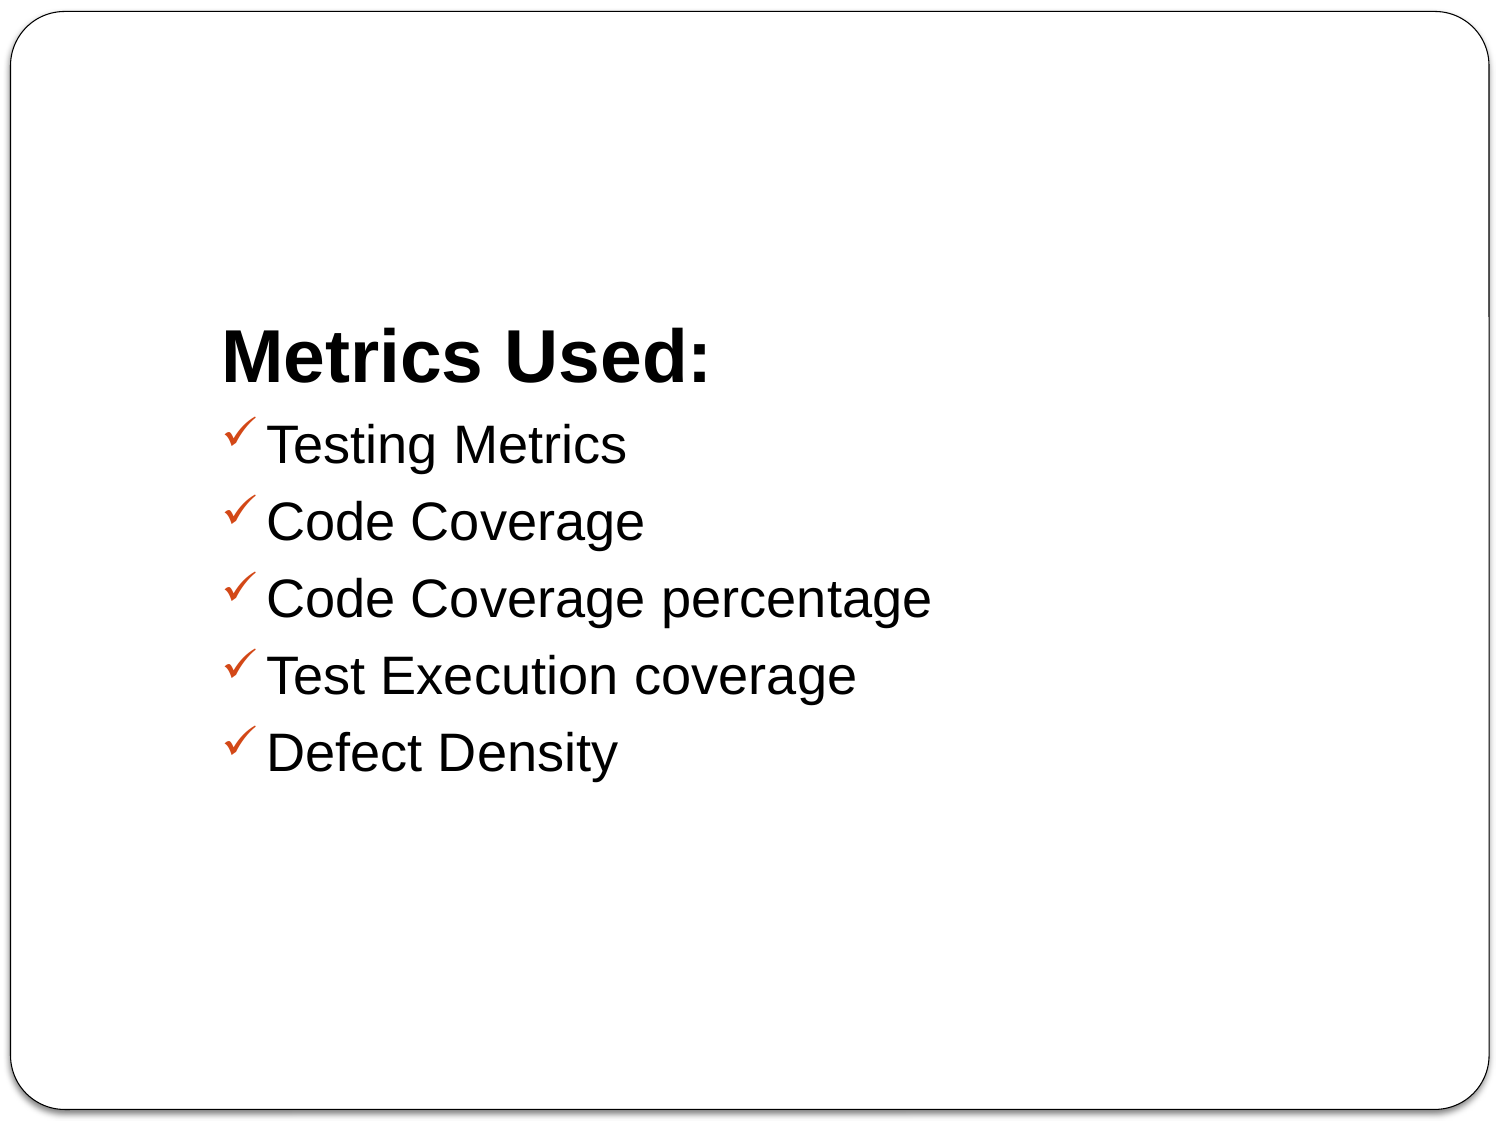

Metrics Used:
Testing Metrics
Code Coverage
Code Coverage percentage
Test Execution coverage
Defect Density